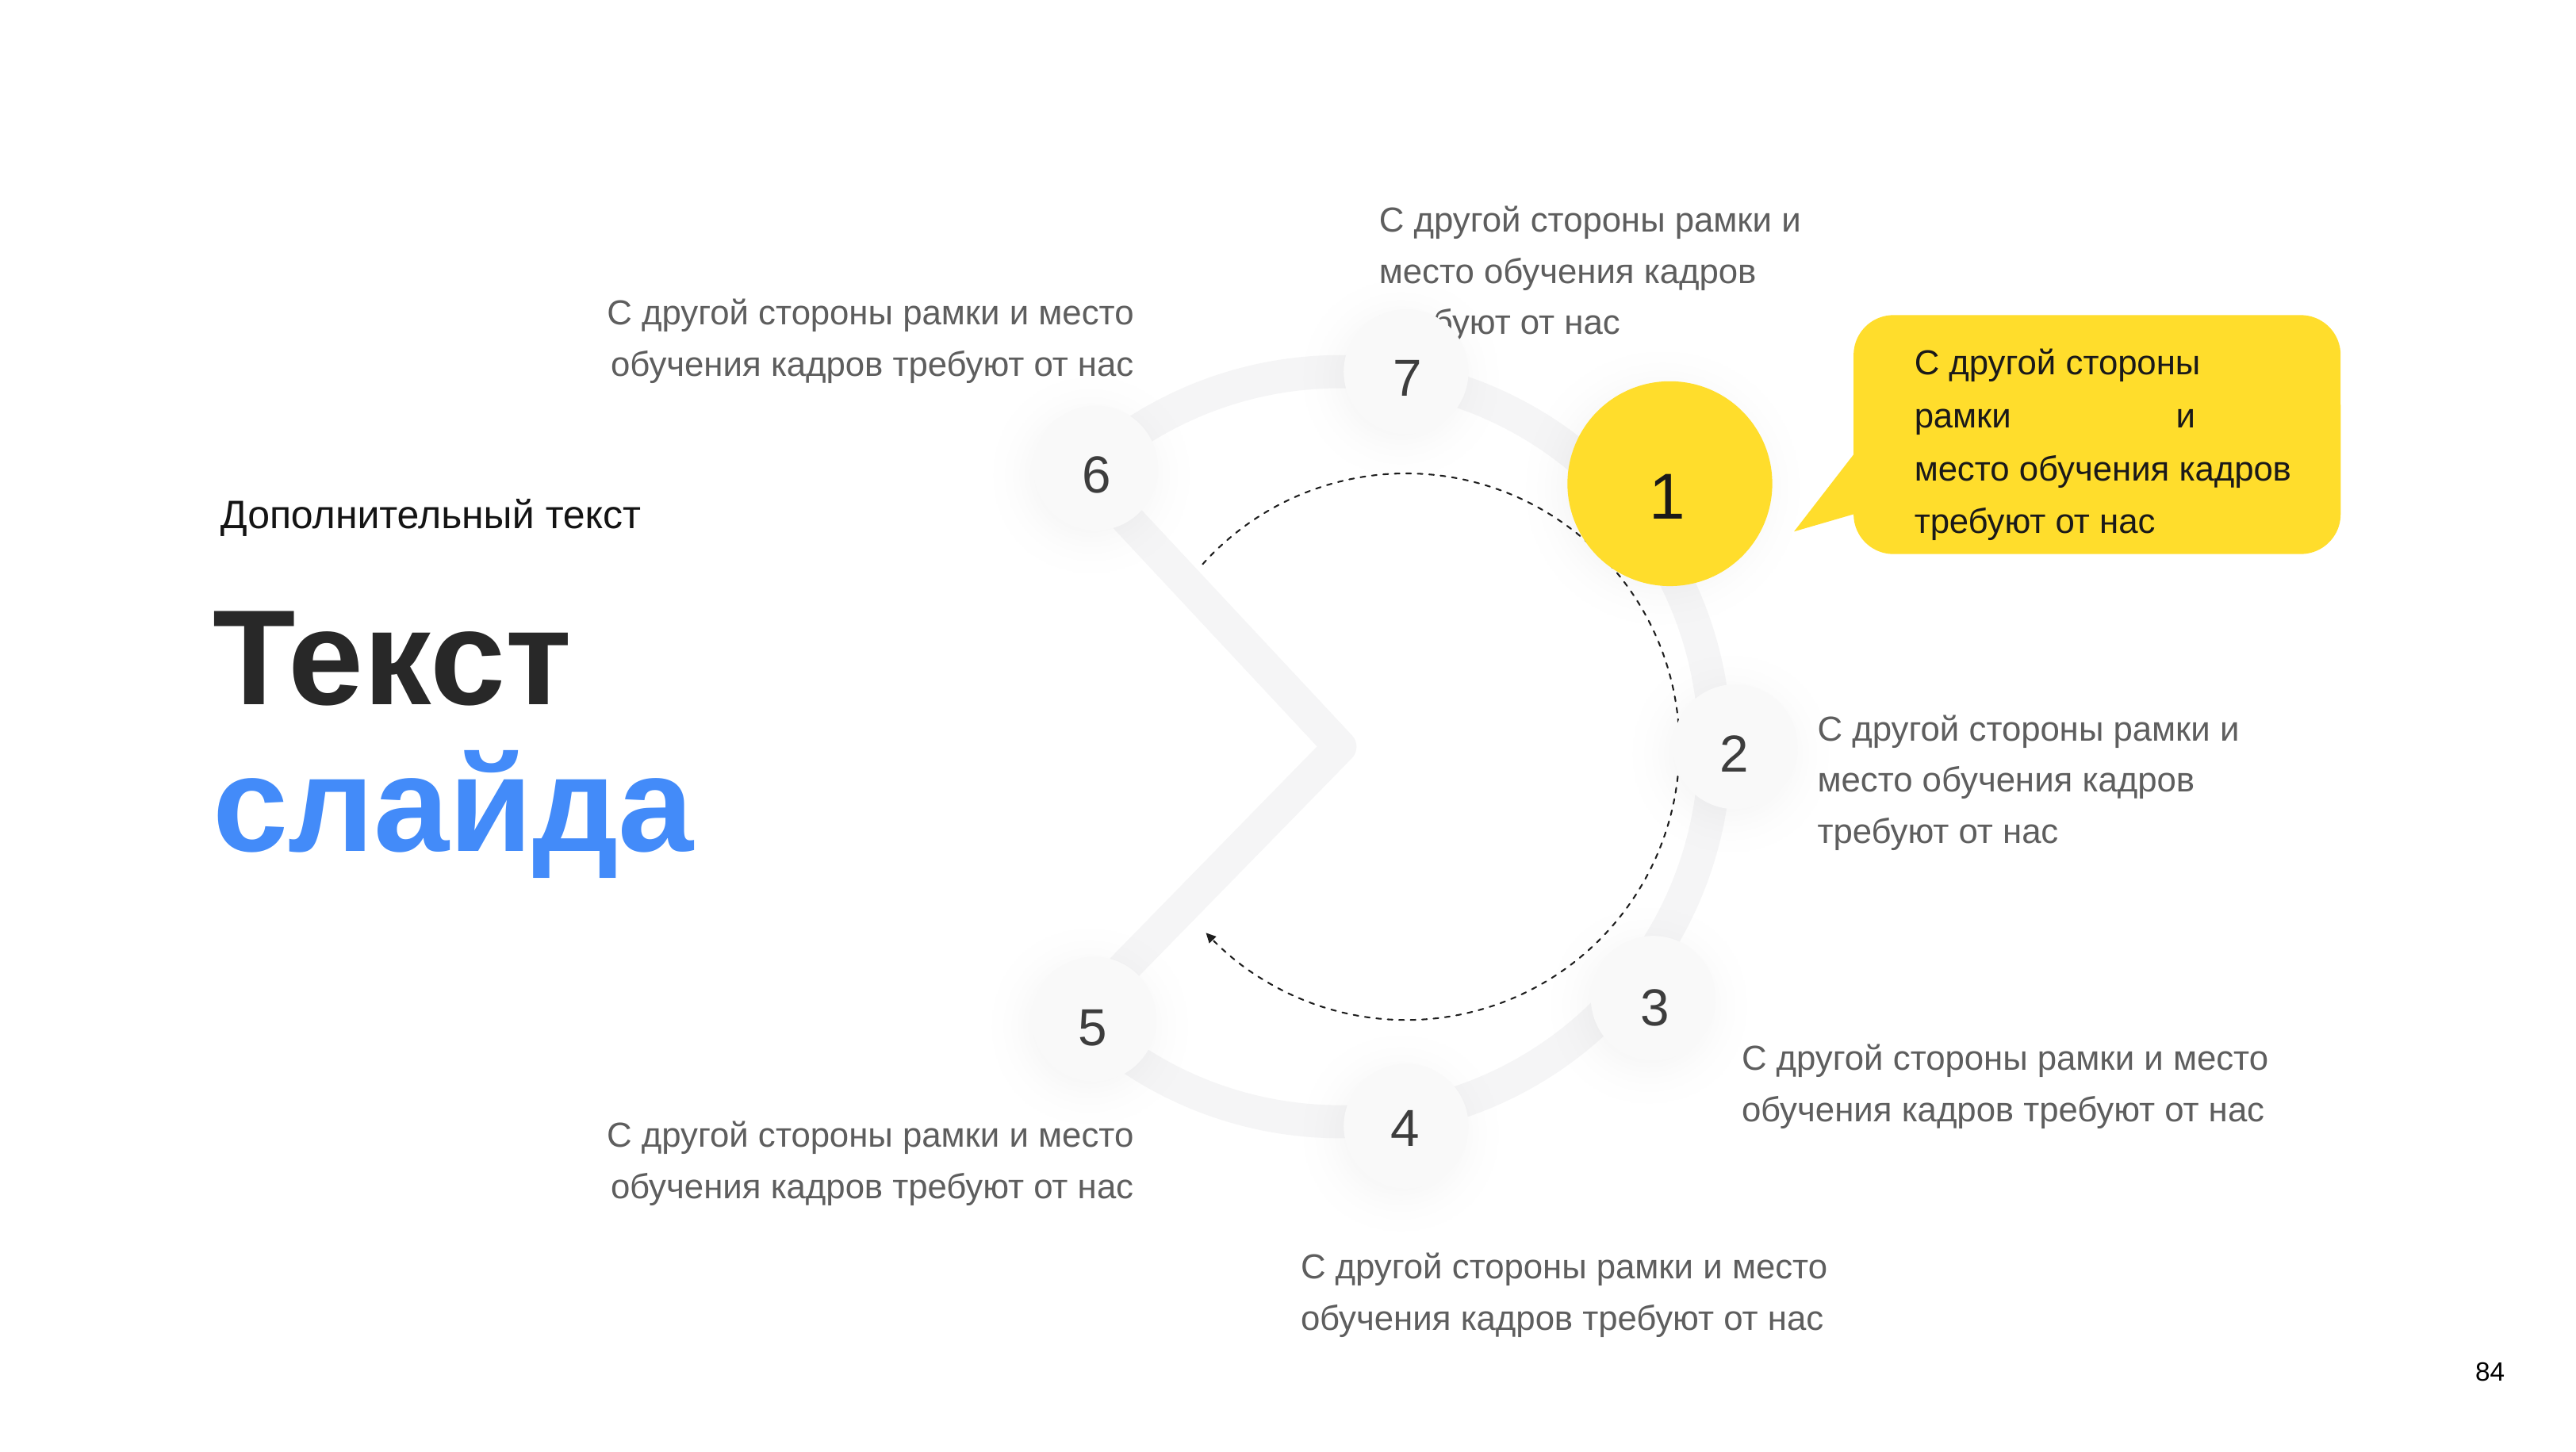

С другой стороны рамки и место обучения кадров требуют от нас
С другой стороны рамки и место обучения кадров требуют от нас

7
С другой стороны рамки                 и место обучения кадров требуют от нас

6
1

Дополнительный текст
Текст
слайда

С другой стороны рамки и место обучения кадров требуют от нас
2

3

5
С другой стороны рамки и место обучения кадров требуют от нас

4
С другой стороны рамки и место обучения кадров требуют от нас
С другой стороны рамки и место обучения кадров требуют от нас
84